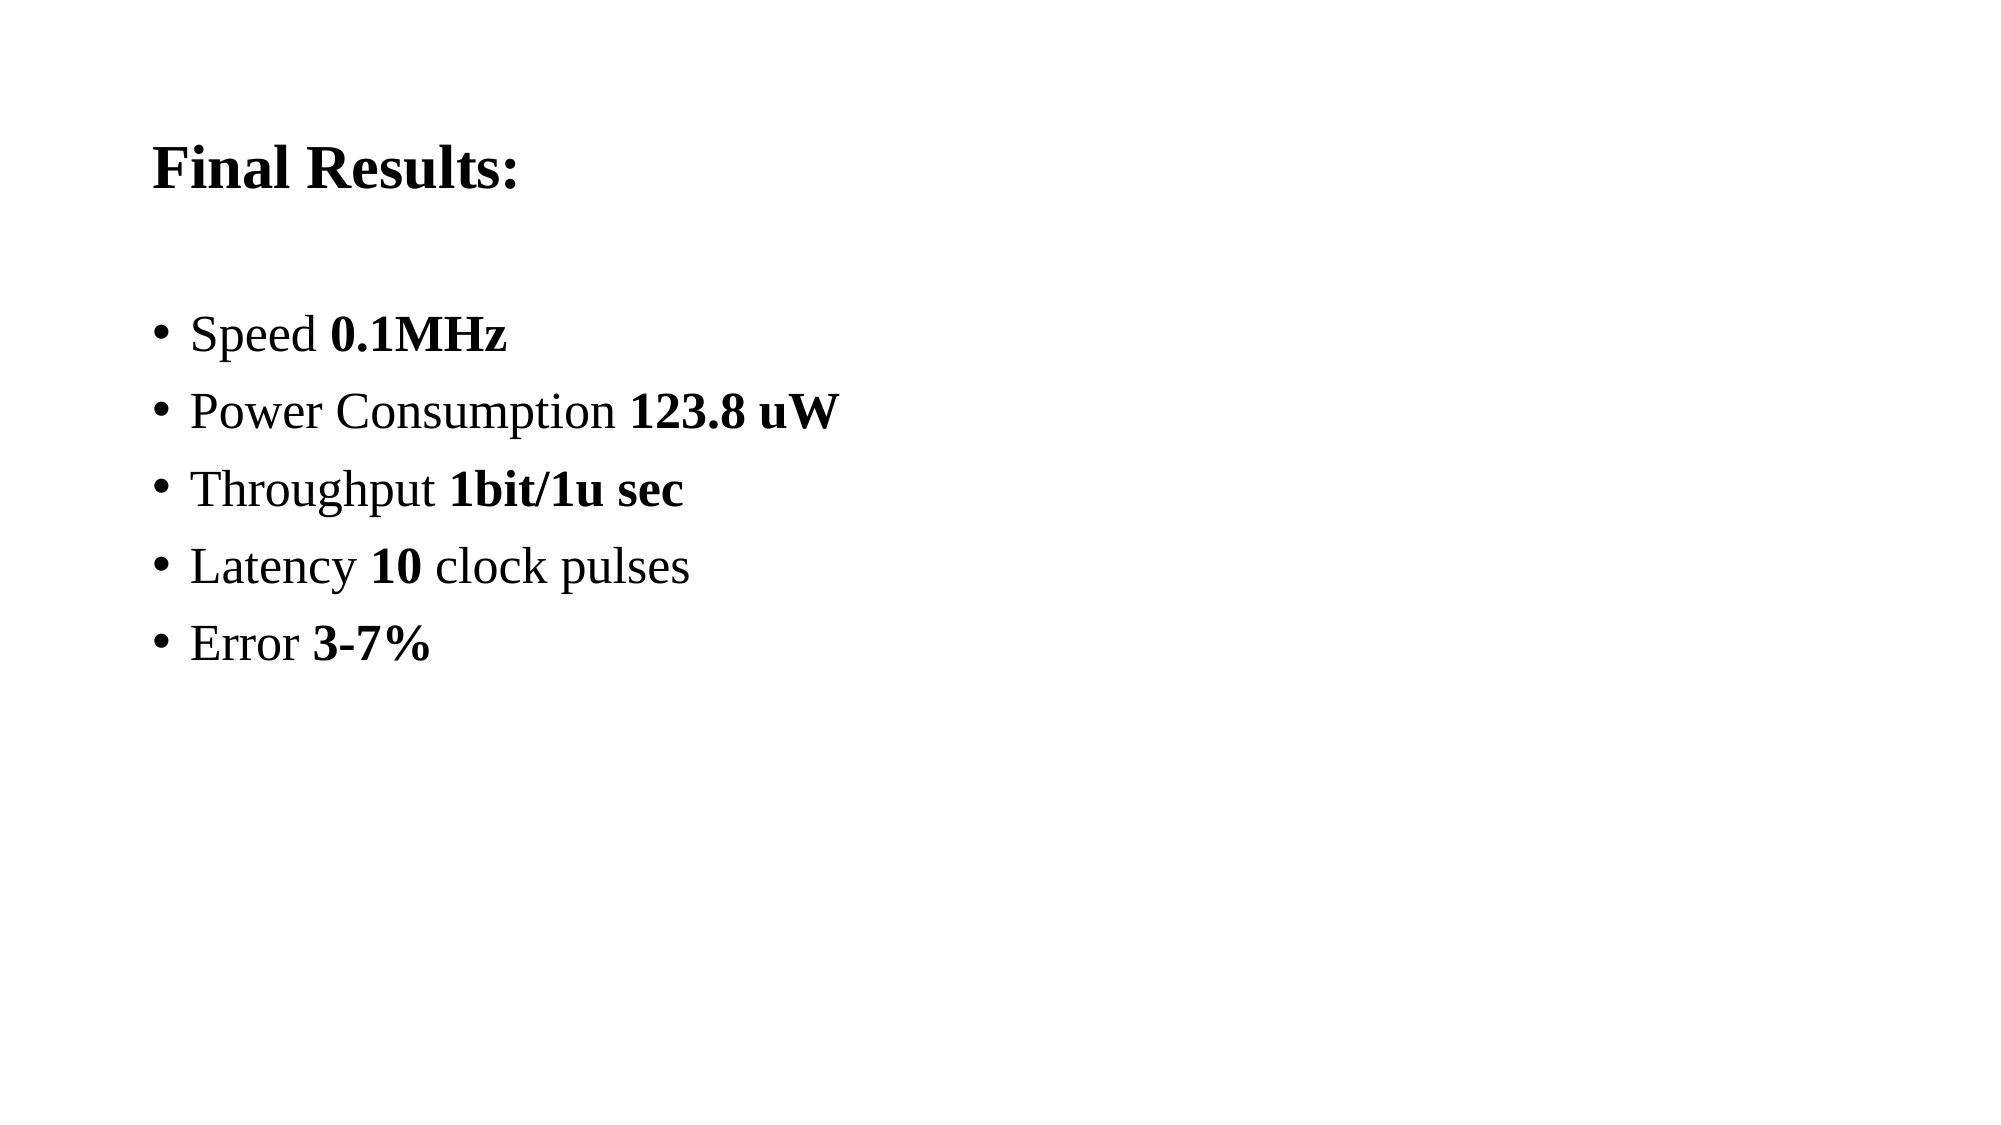

# Final Results:
Speed 0.1MHz
Power Consumption 123.8 uW
Throughput 1bit/1u sec
Latency 10 clock pulses
Error 3-7%